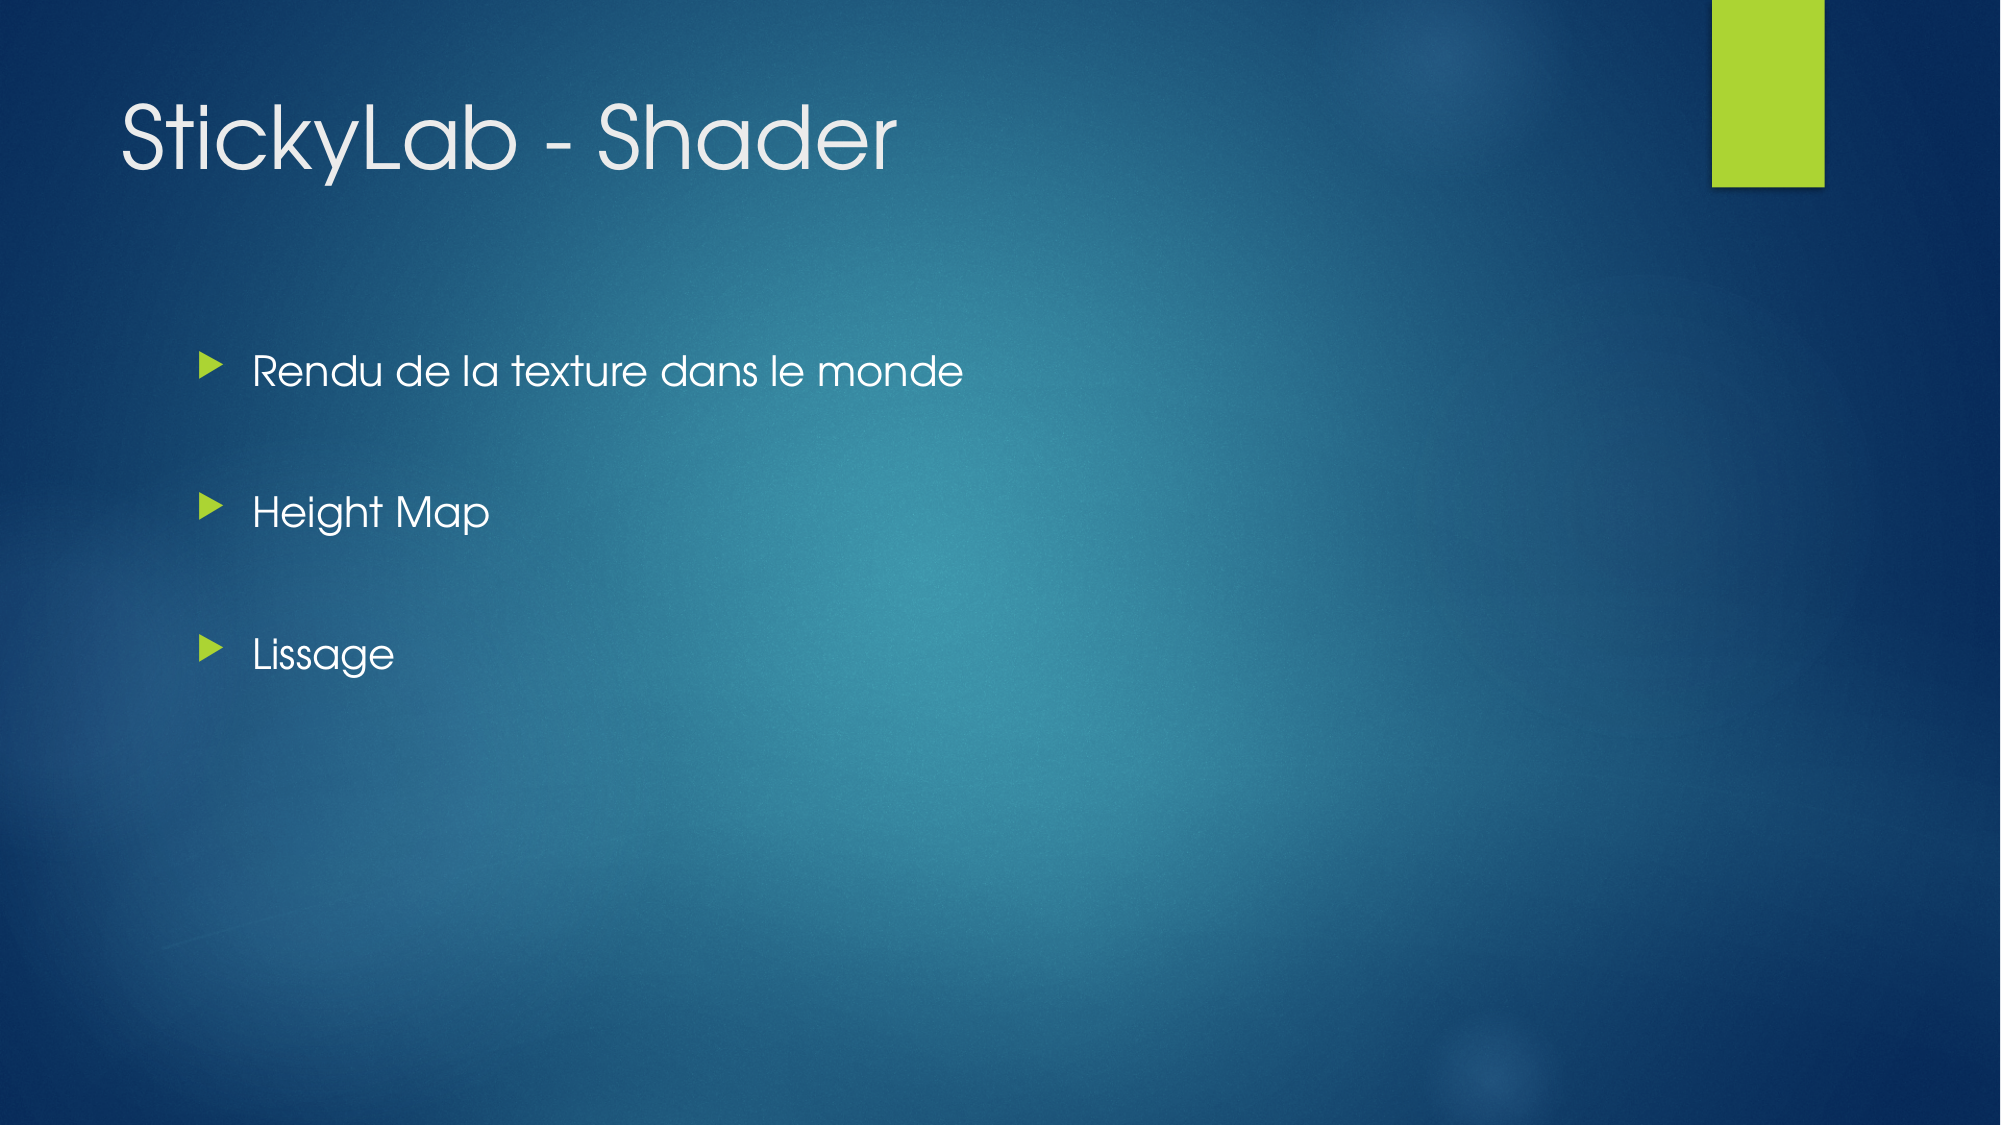

# StickyLab - Shader
Rendu de la texture dans le monde

Height Map

Lissage